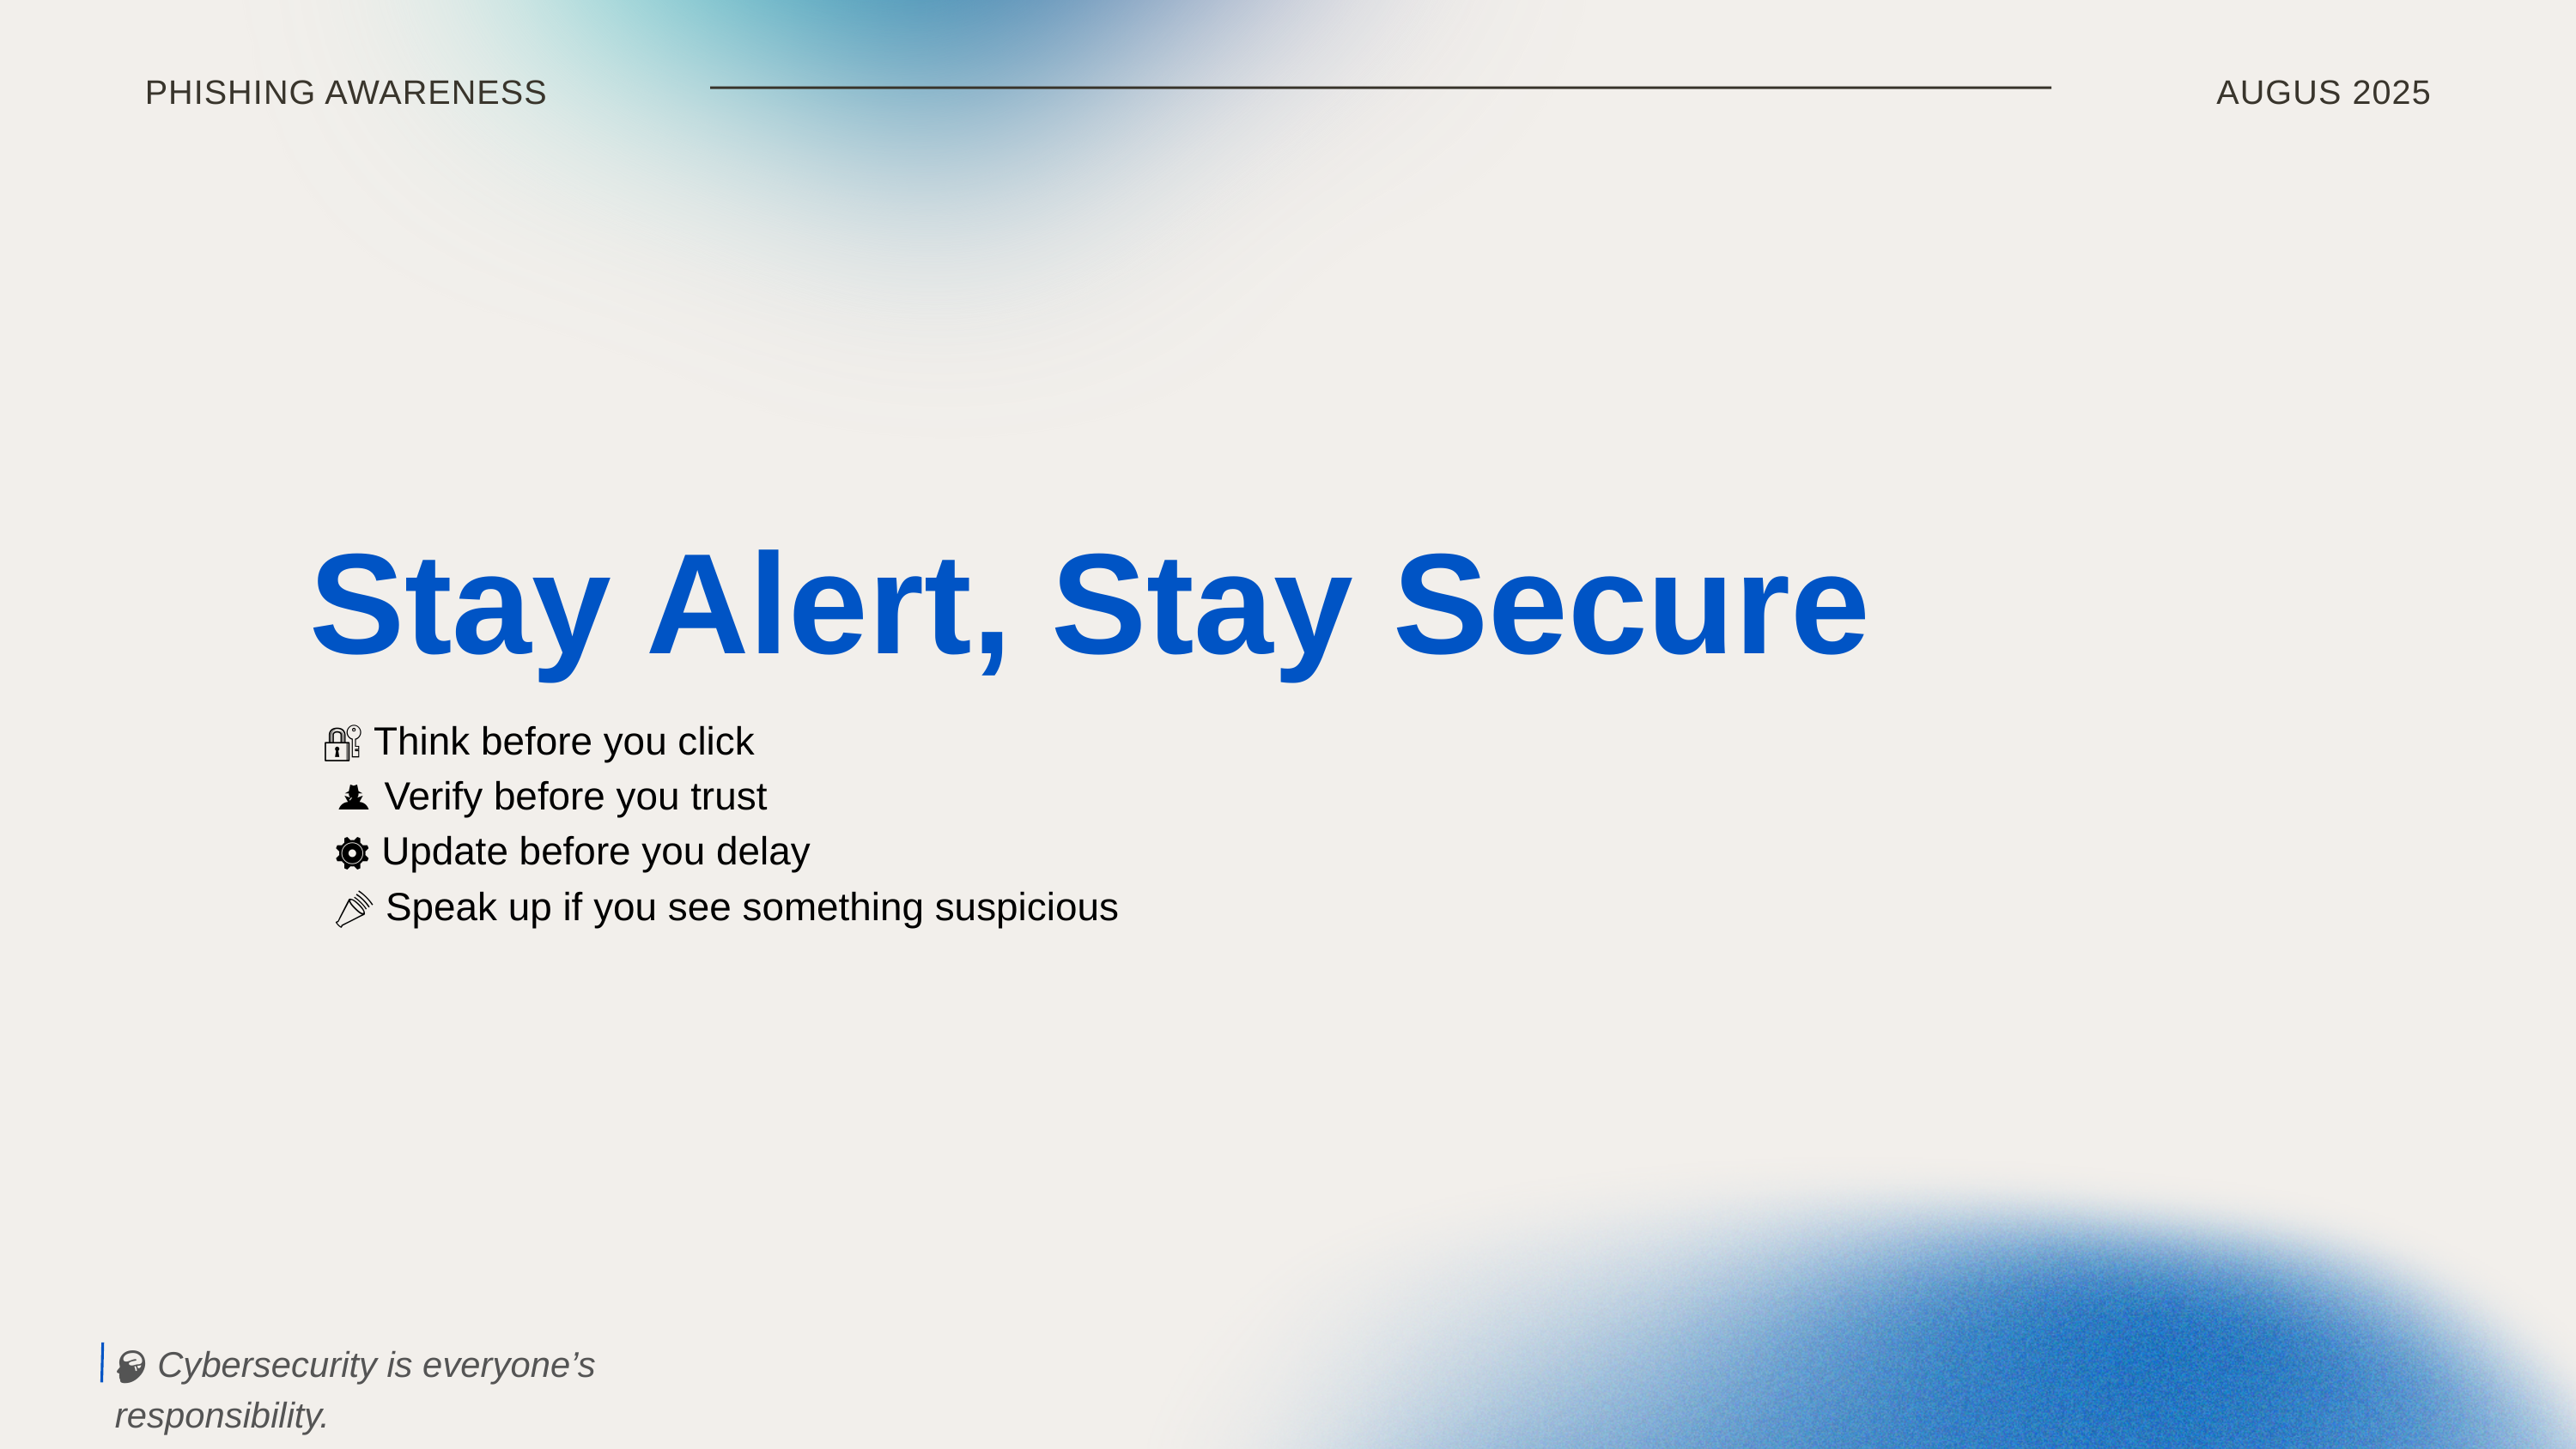

PHISHING AWARENESS
AUGUS 2025

Stay Alert, Stay Secure
🔐 Think before you click
 🕵️ Verify before you trust
 ⚙️ Update before you delay
 📣 Speak up if you see something suspicious

🧠 Cybersecurity is everyone’s responsibility.